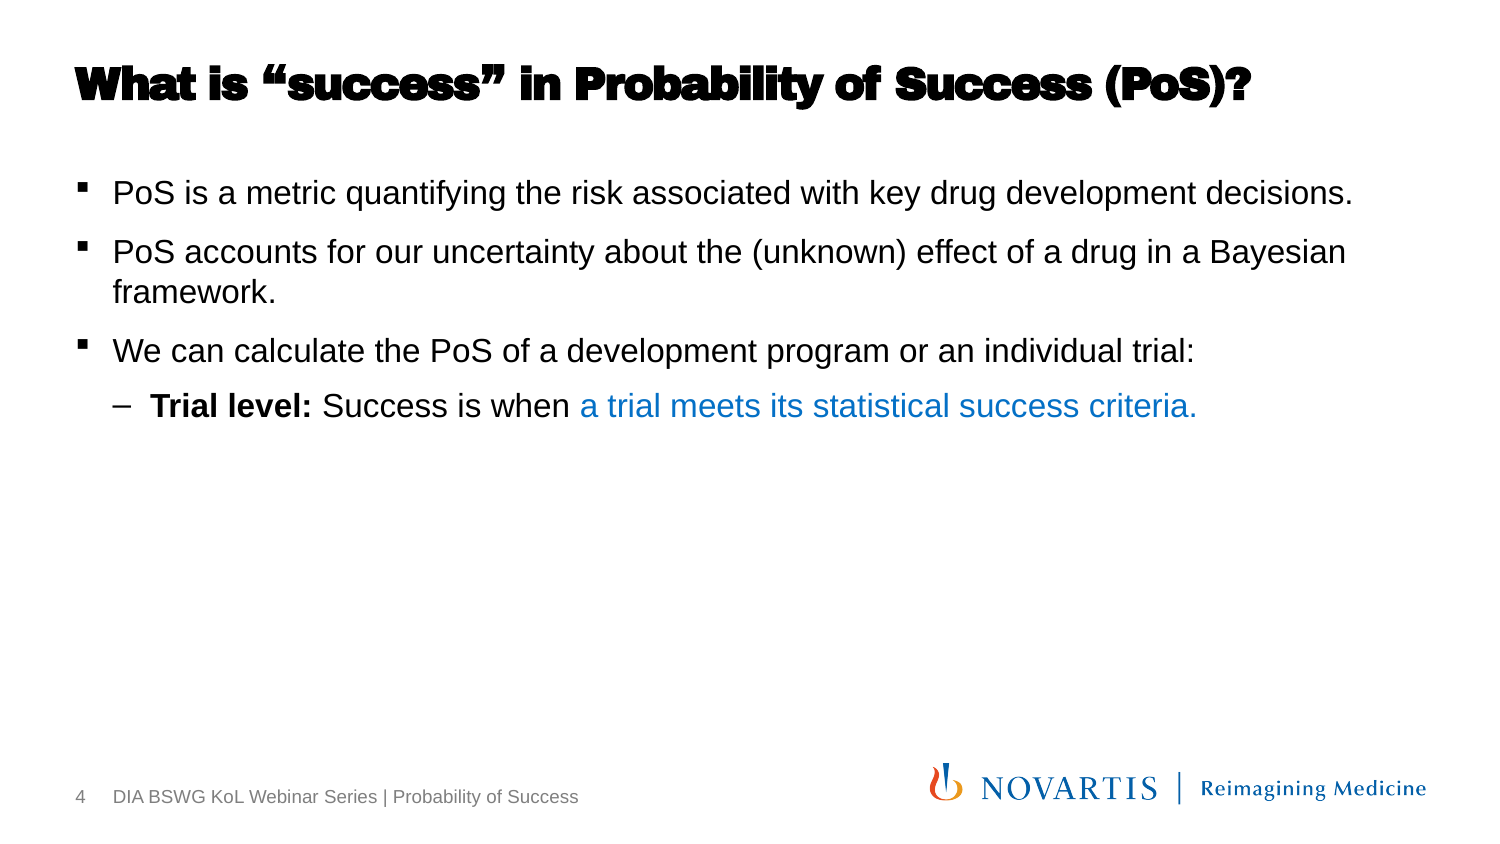

DIA BSWG KoL Webinar Series | Probability of Success
# What is “success” in Probability of Success (PoS)?
PoS is a metric quantifying the risk associated with key drug development decisions.
PoS accounts for our uncertainty about the (unknown) effect of a drug in a Bayesian framework.
We can calculate the PoS of a development program or an individual trial:
Trial level: Success is when a trial meets its statistical success criteria.
4